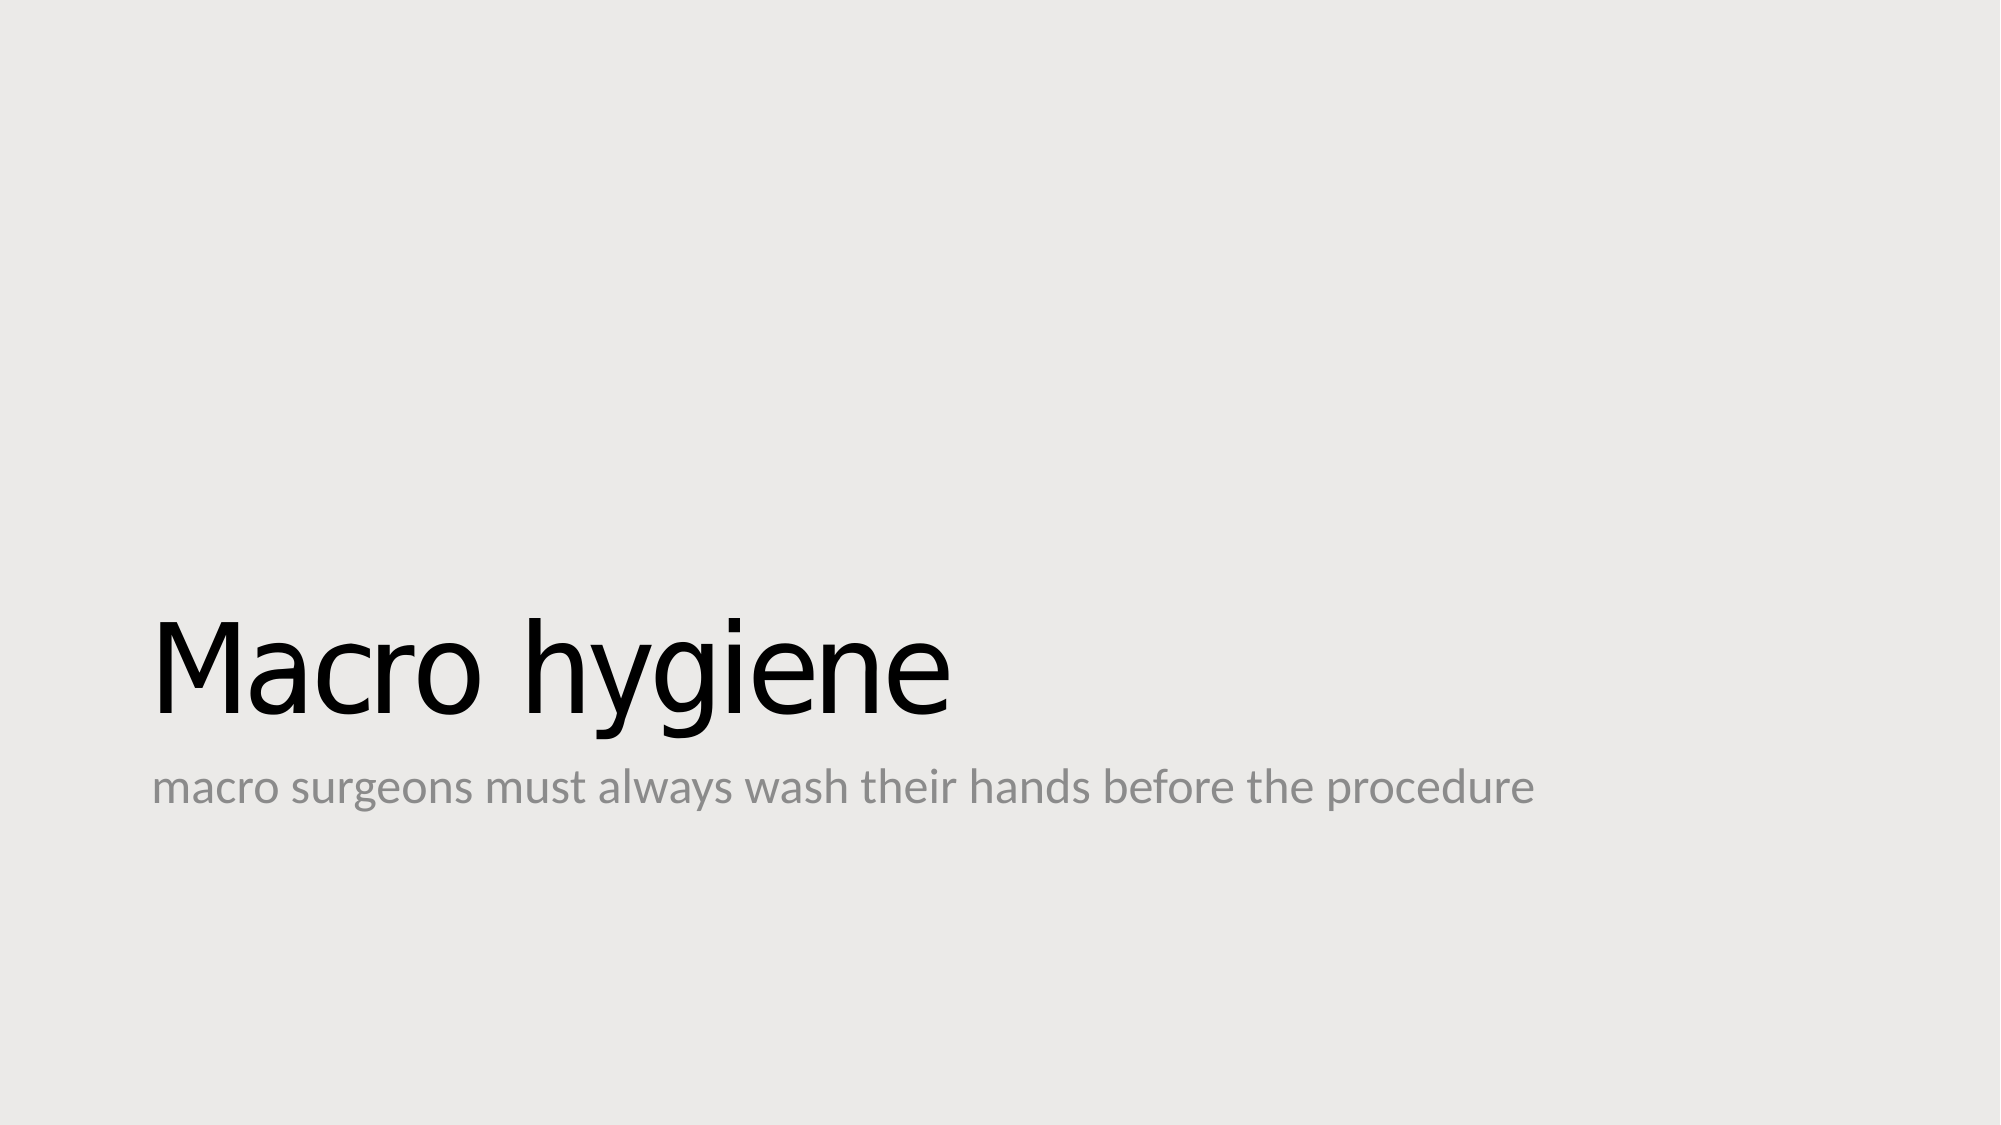

# Macro hygiene
macro surgeons must always wash their hands before the procedure